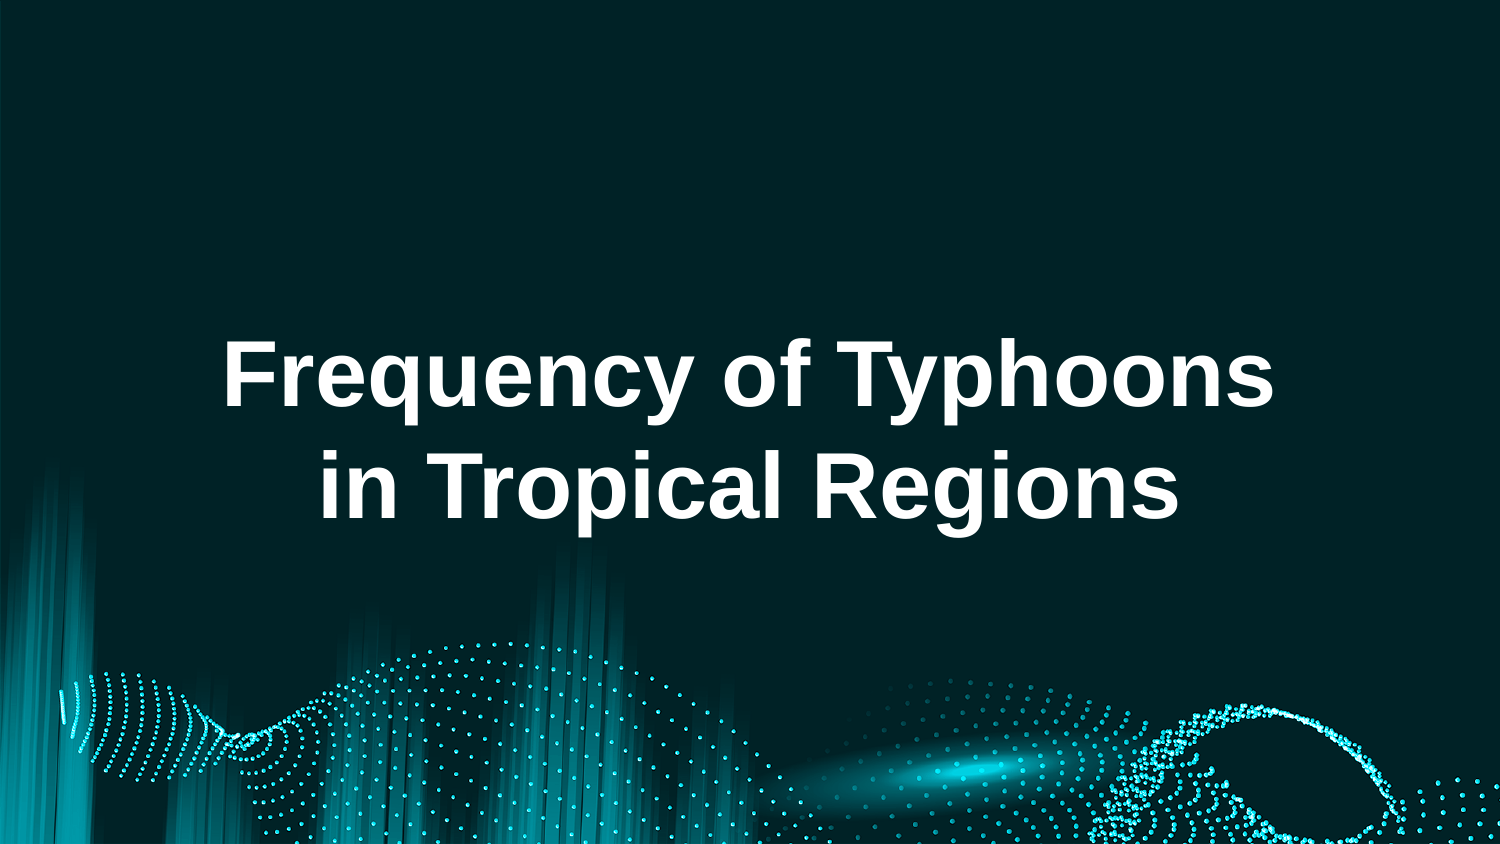

# Frequency of Typhoons
in Tropical Regions